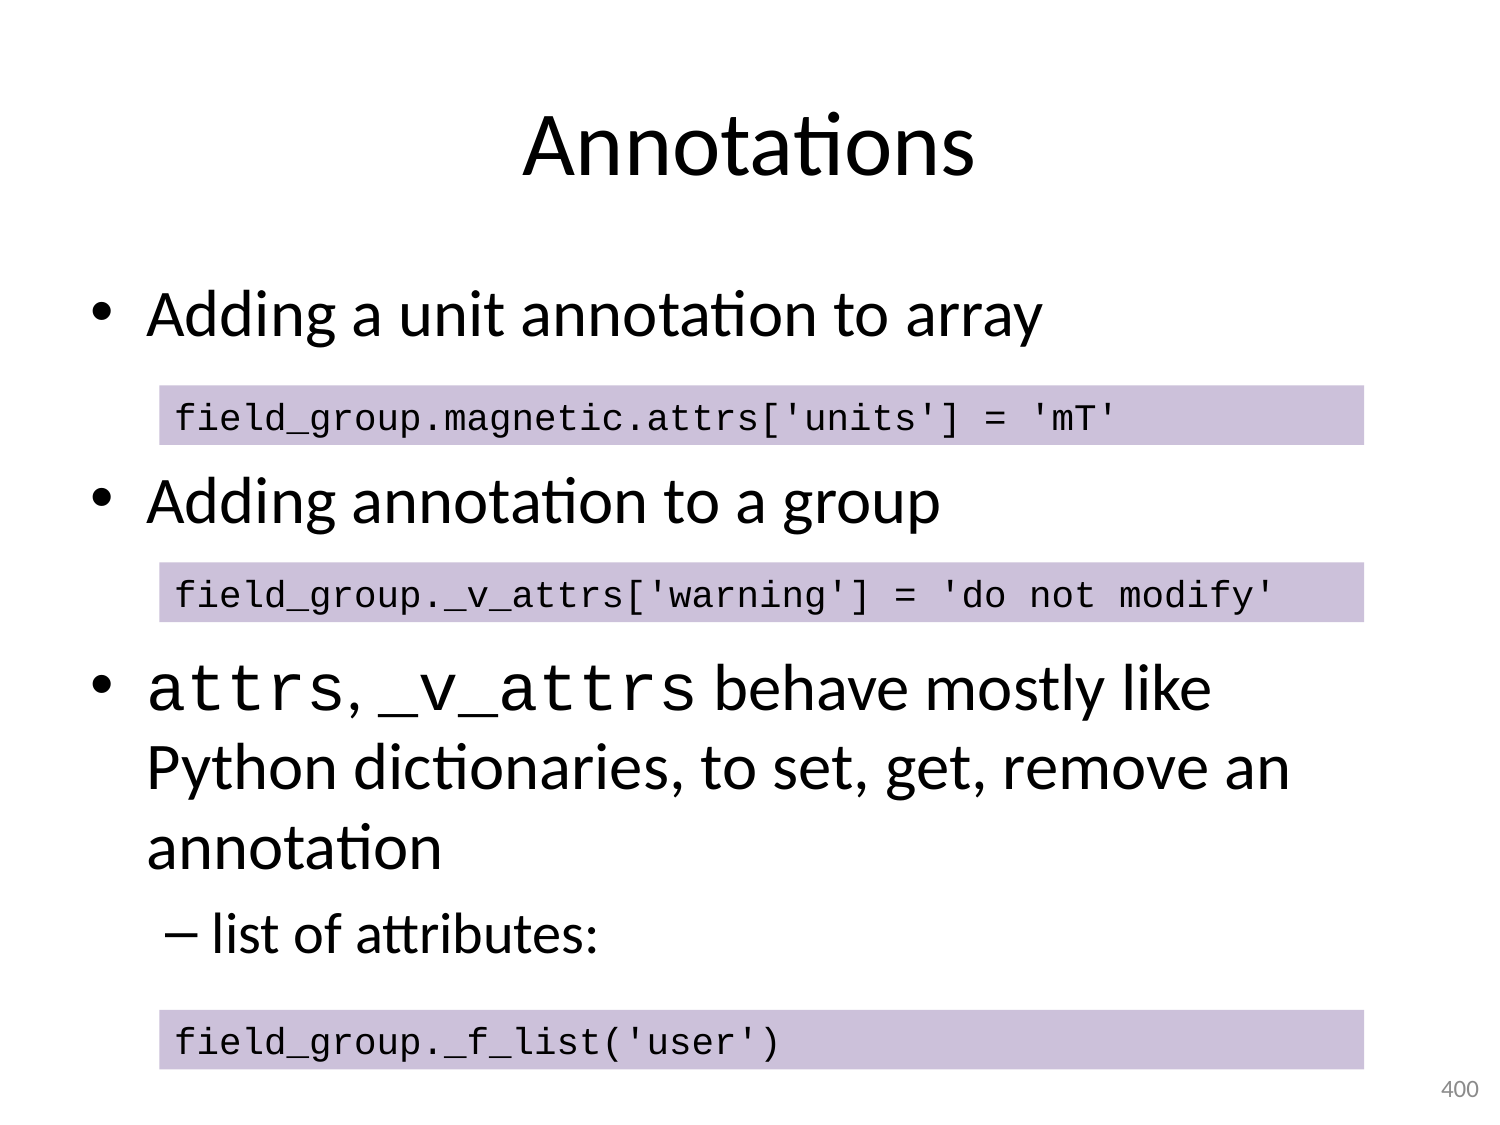

# Annotations
Adding a unit annotation to array

Adding annotation to a group

attrs, _v_attrs behave mostly like Python dictionaries, to set, get, remove an annotation
list of attributes:
field_group.magnetic.attrs['units'] = 'mT'
field_group._v_attrs['warning'] = 'do not modify'
field_group._f_list('user')
400